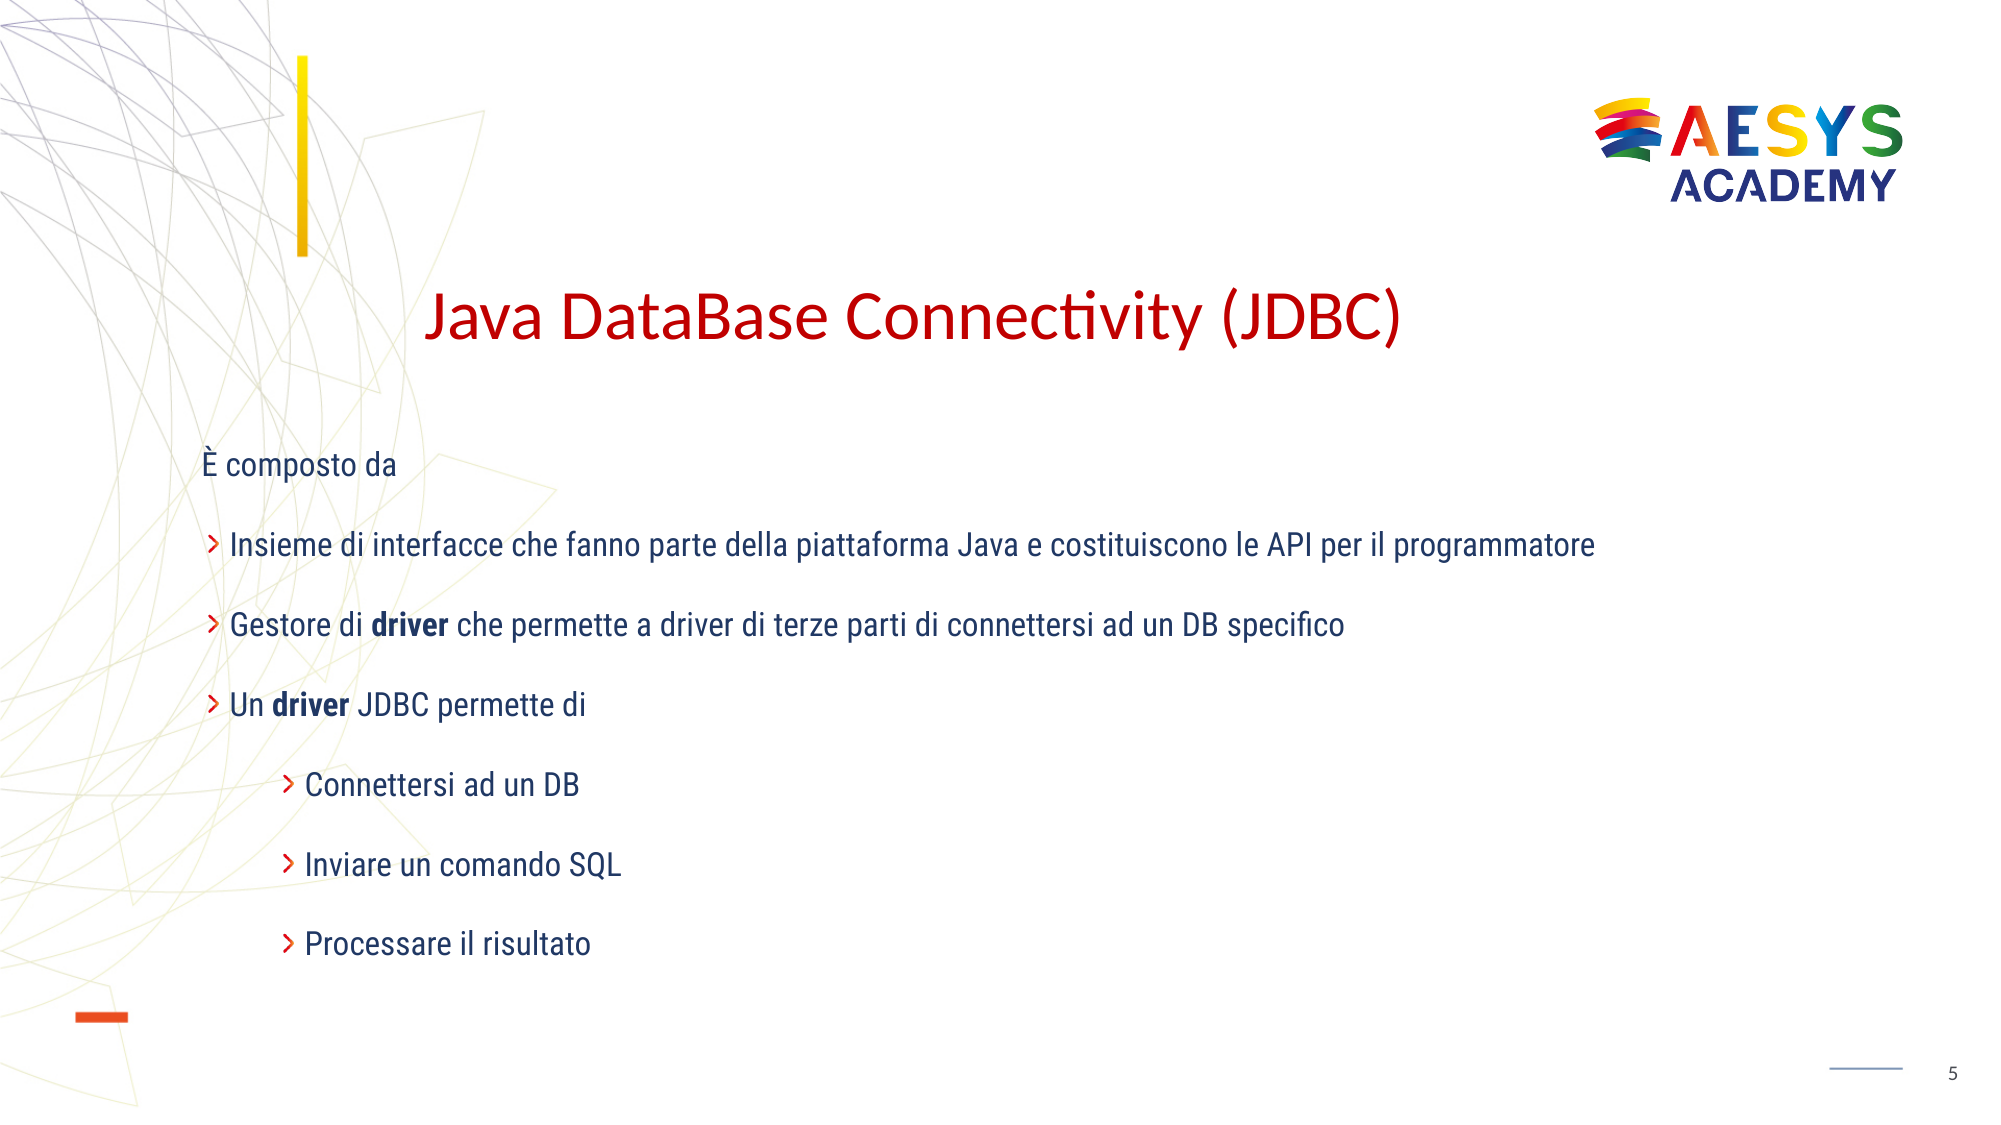

# Java DataBase Connectivity (JDBC)
È composto da

Insieme di interfacce che fanno parte della piattaforma Java e costituiscono le API per il programmatore

Gestore di driver che permette a driver di terze parti di connettersi ad un DB specifico

Un driver JDBC permette di

Connettersi ad un DB

Inviare un comando SQL

Processare il risultato

5